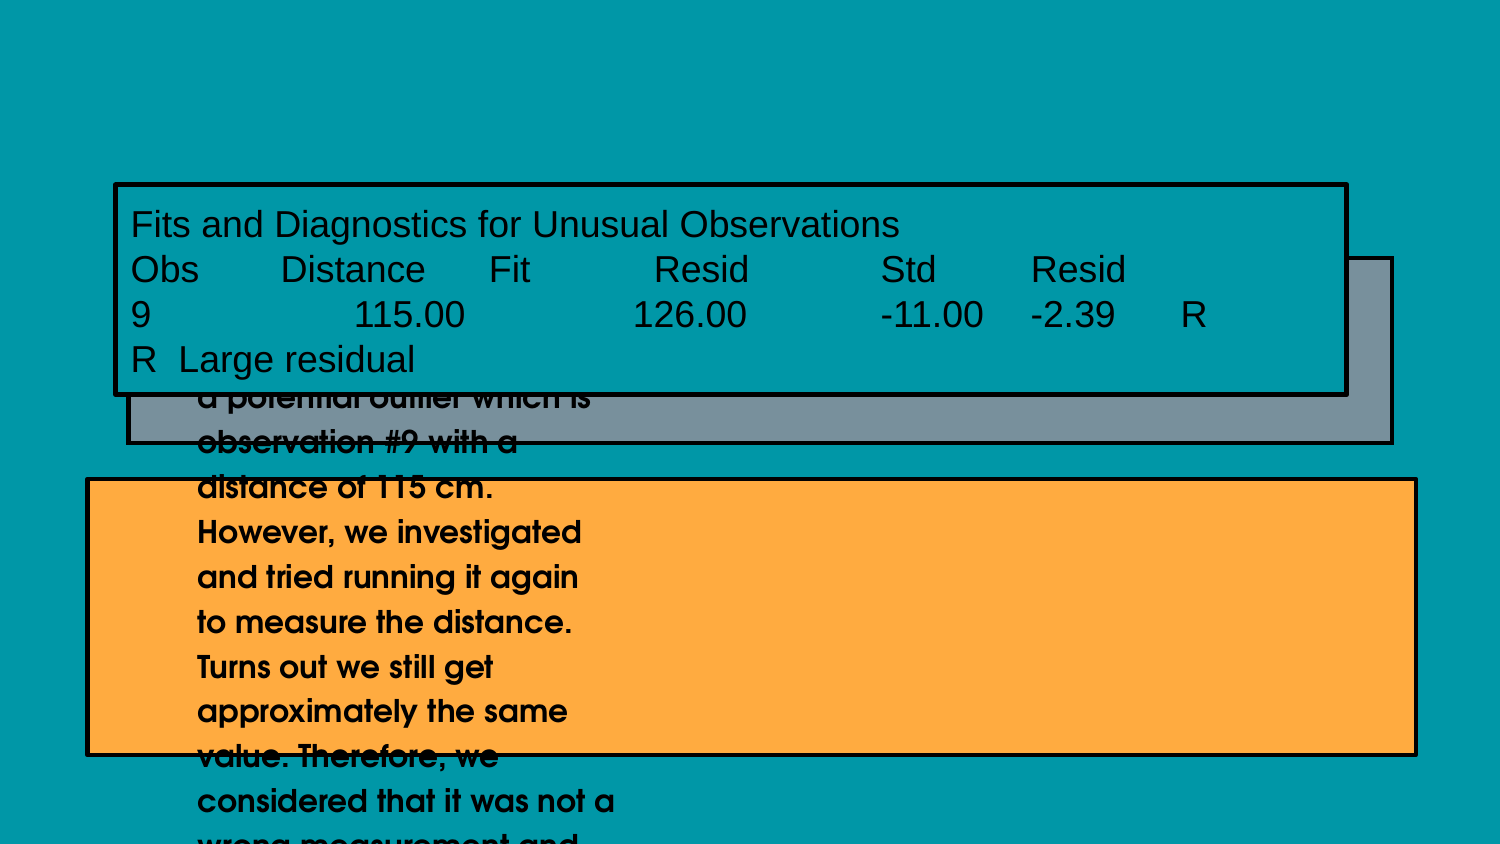

Fits and Diagnostics for Unusual Observations
Obs 	Distance      Fit	       Resid	Std         Resid
9	       115.00	     126.00	-11.00	-2.39	R
R  Large residual
Warning!
Seems like we have found a potential outlier which is observation #9 with a distance of 115 cm. However, we investigated and tried running it again to measure the distance. Turns out we still get approximately the same value. Therefore, we considered that it was not a wrong measurement and decided to keep it in our model